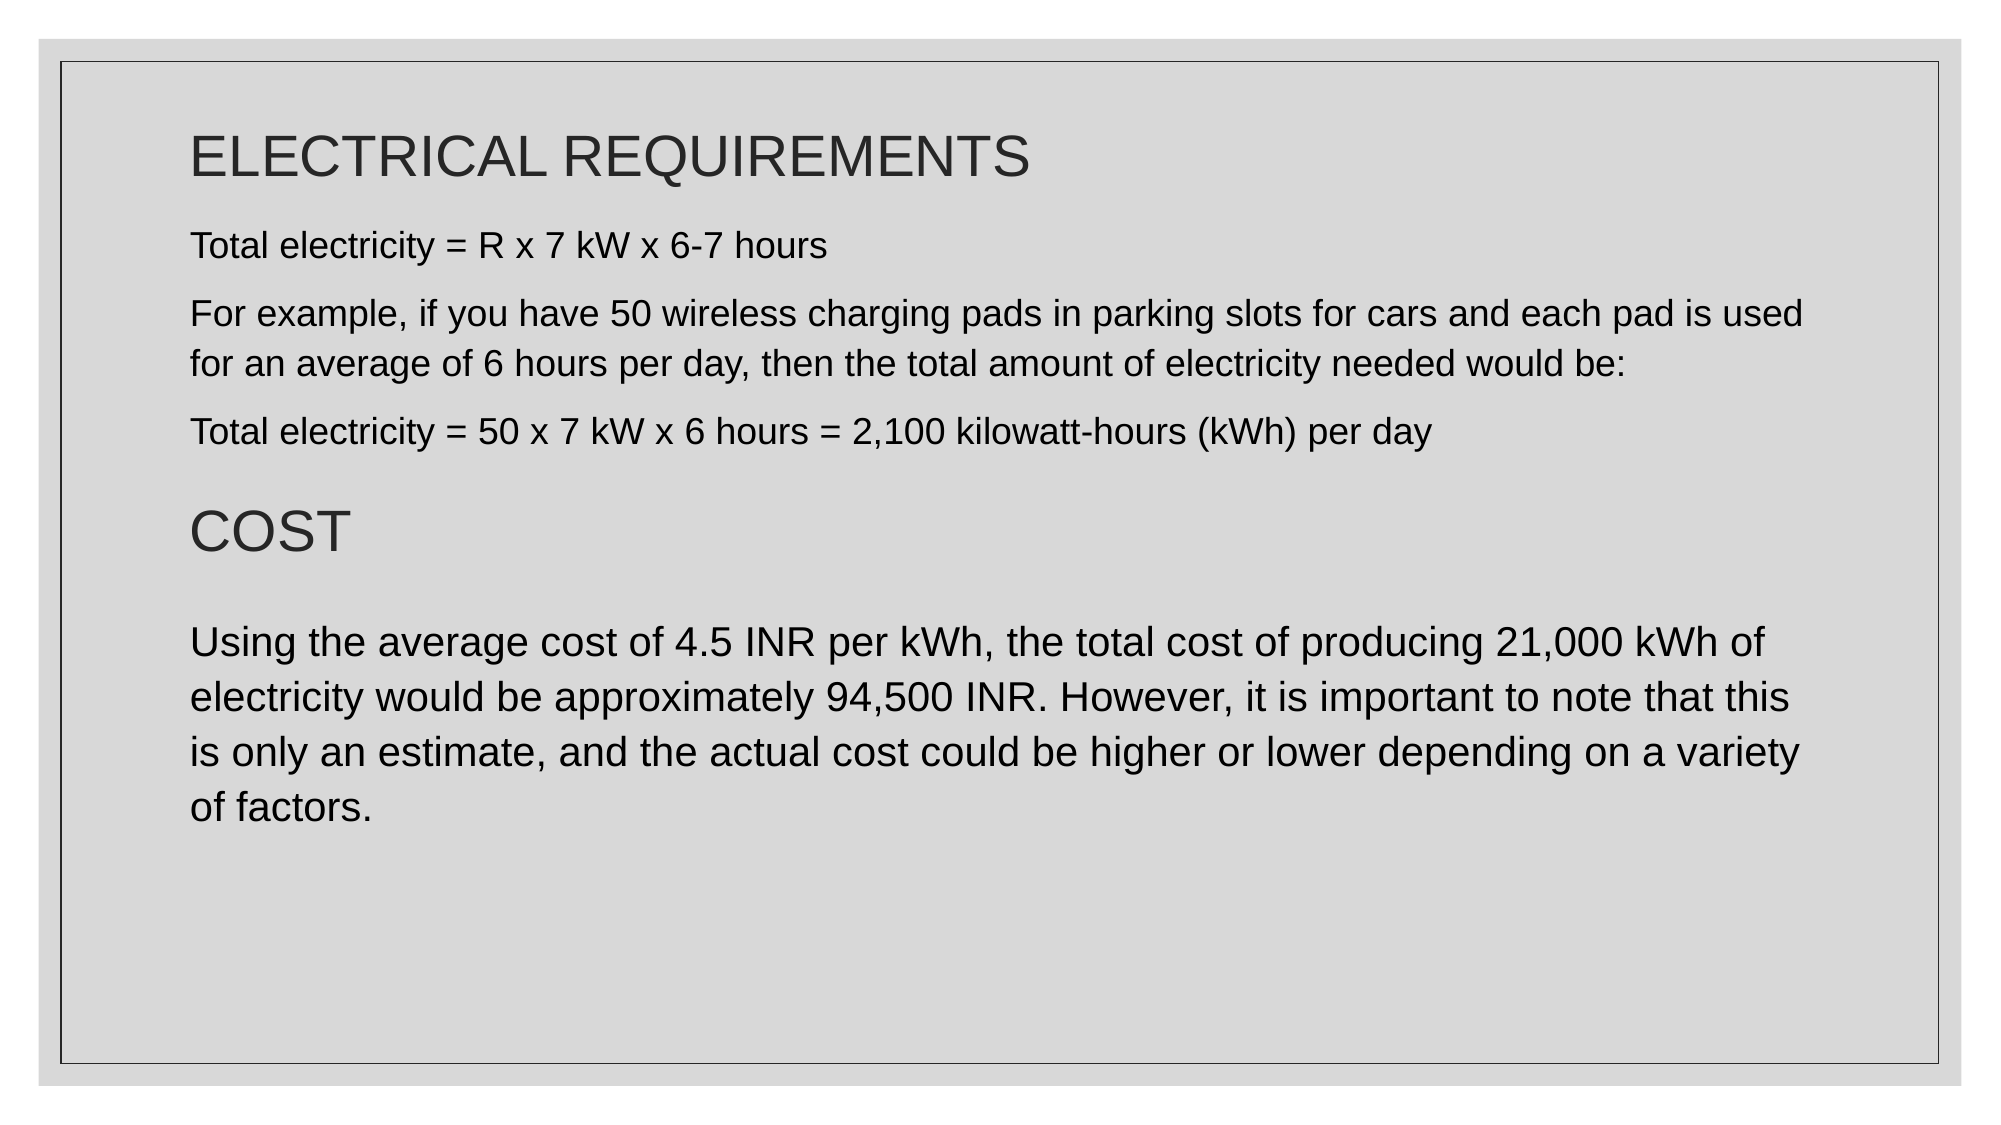

# ELECTRICAL REQUIREMENTS
Total electricity = R x 7 kW x 6-7 hours
For example, if you have 50 wireless charging pads in parking slots for cars and each pad is used for an average of 6 hours per day, then the total amount of electricity needed would be:
Total electricity = 50 x 7 kW x 6 hours = 2,100 kilowatt-hours (kWh) per day

COST
Using the average cost of 4.5 INR per kWh, the total cost of producing 21,000 kWh of electricity would be approximately 94,500 INR. However, it is important to note that this is only an estimate, and the actual cost could be higher or lower depending on a variety of factors.